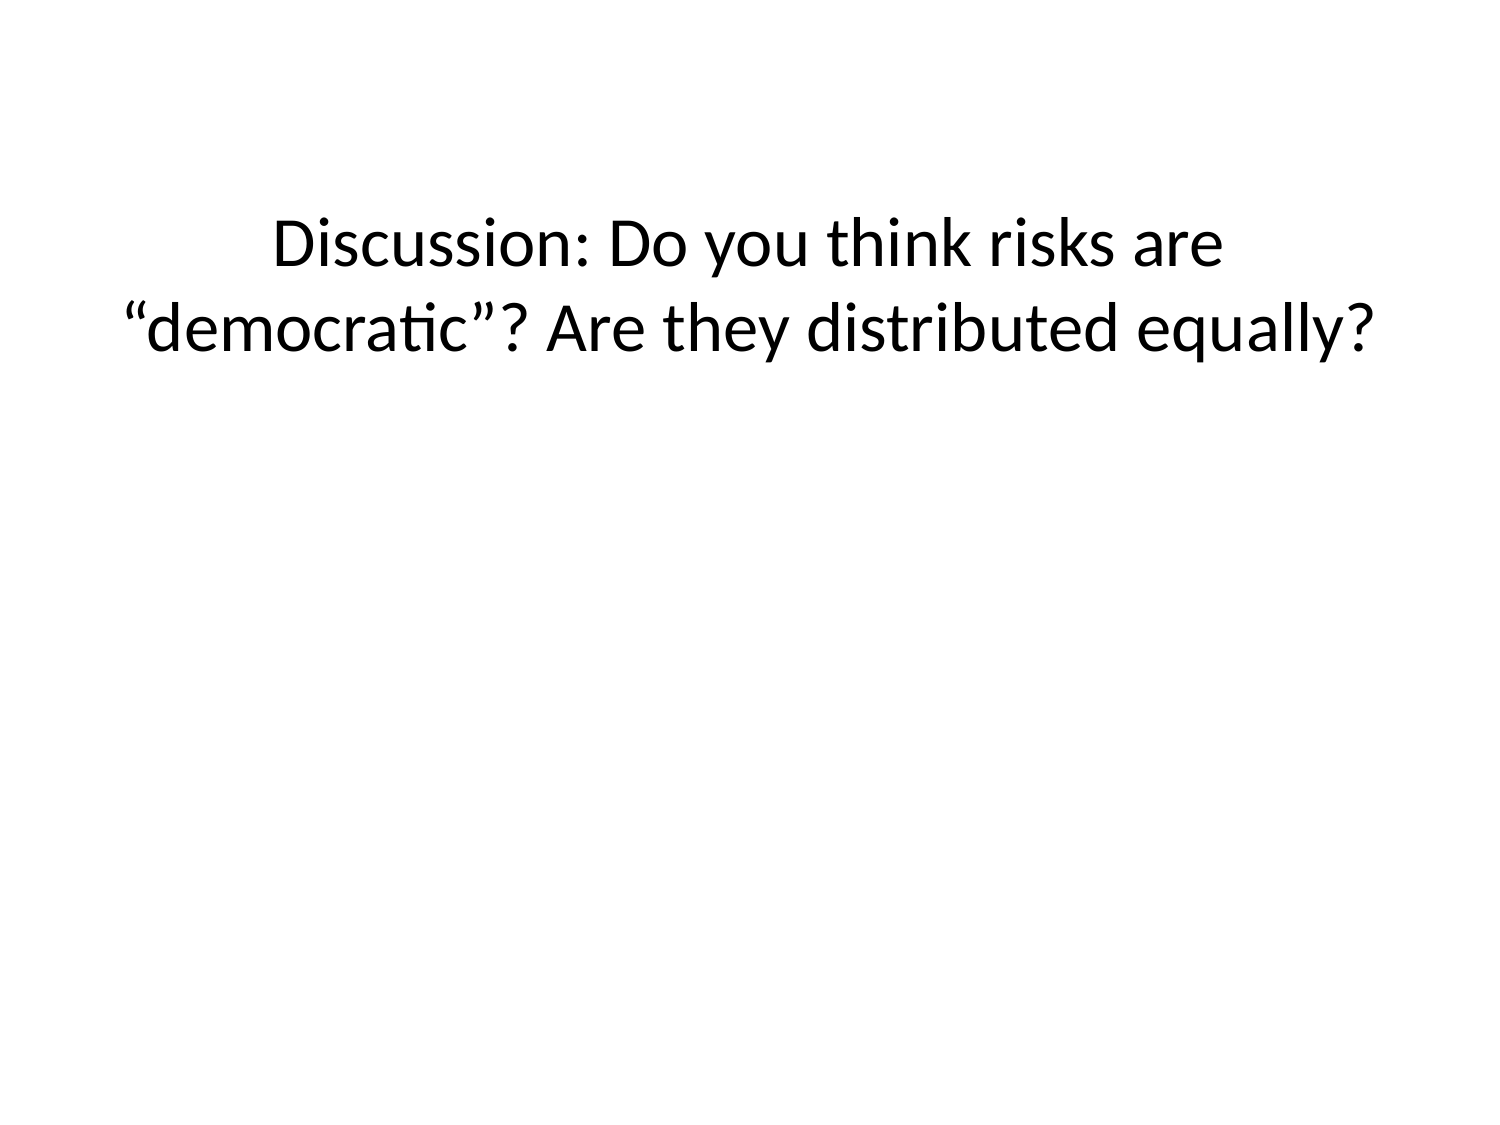

# Discussion: Do you think risks are “democratic”? Are they distributed equally?